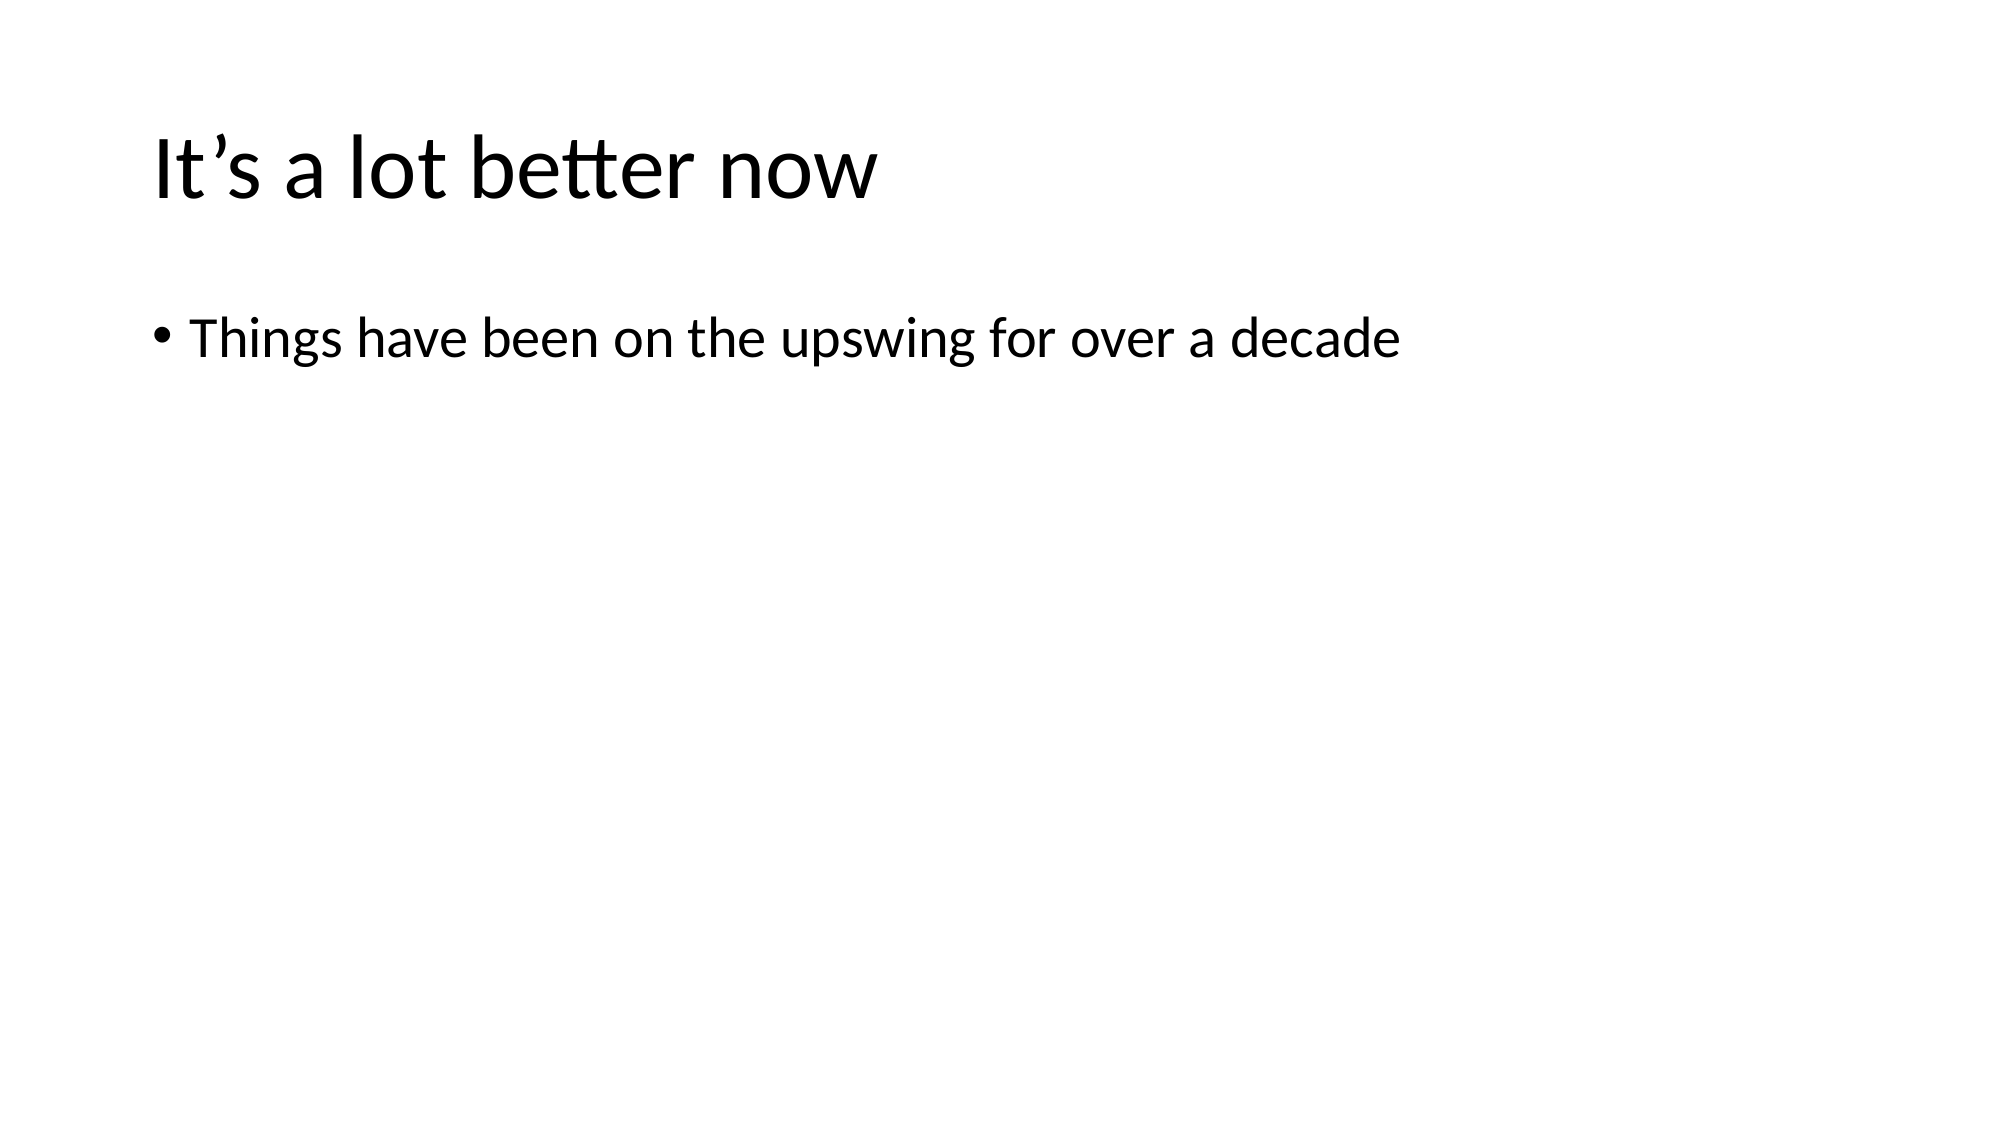

# It’s a lot better now
Things have been on the upswing for over a decade